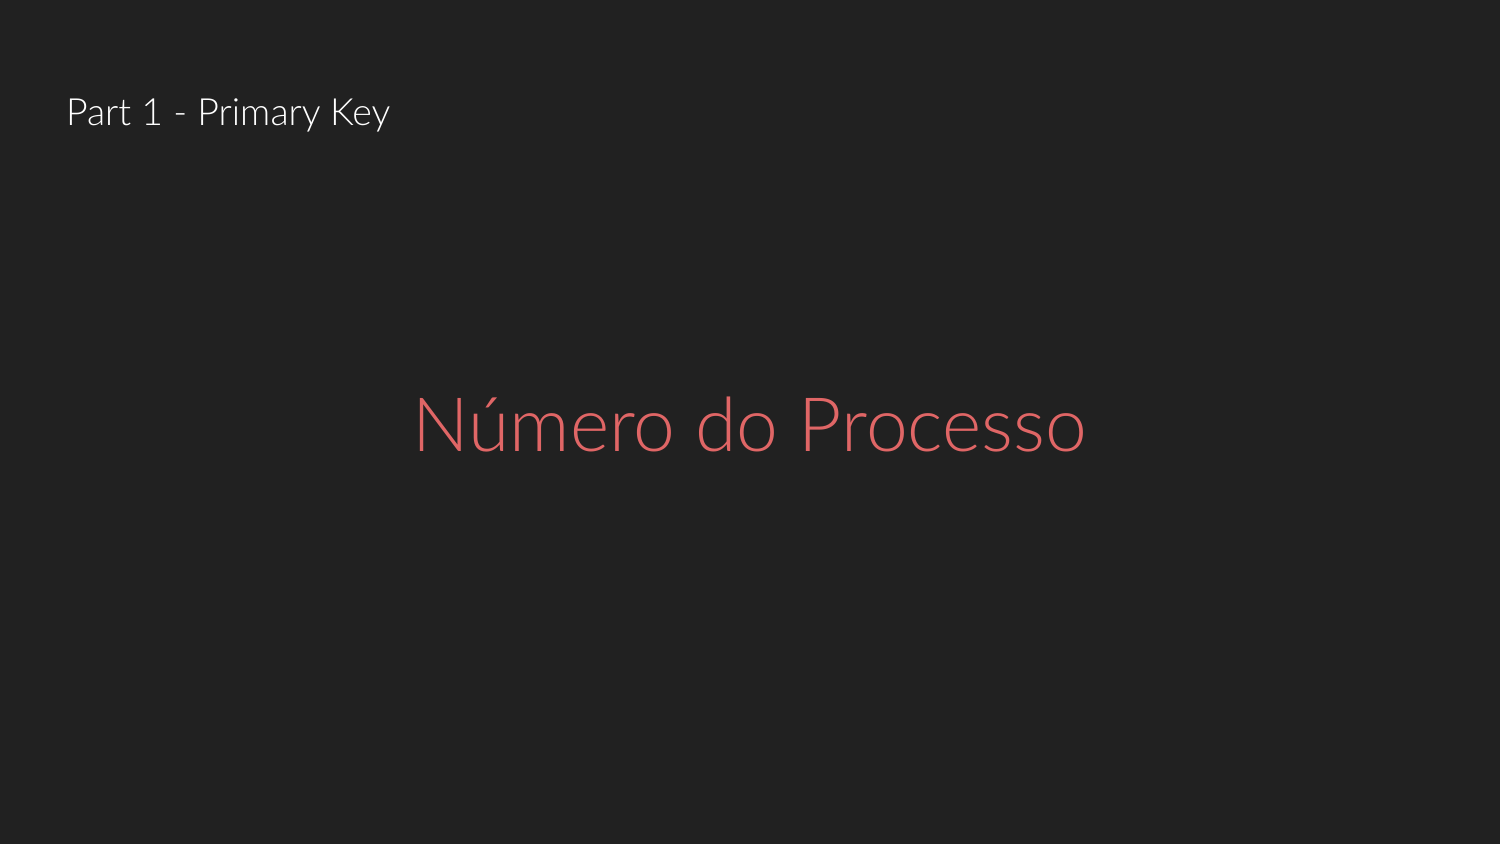

# Part 1 - Primary Key
Número do Processo